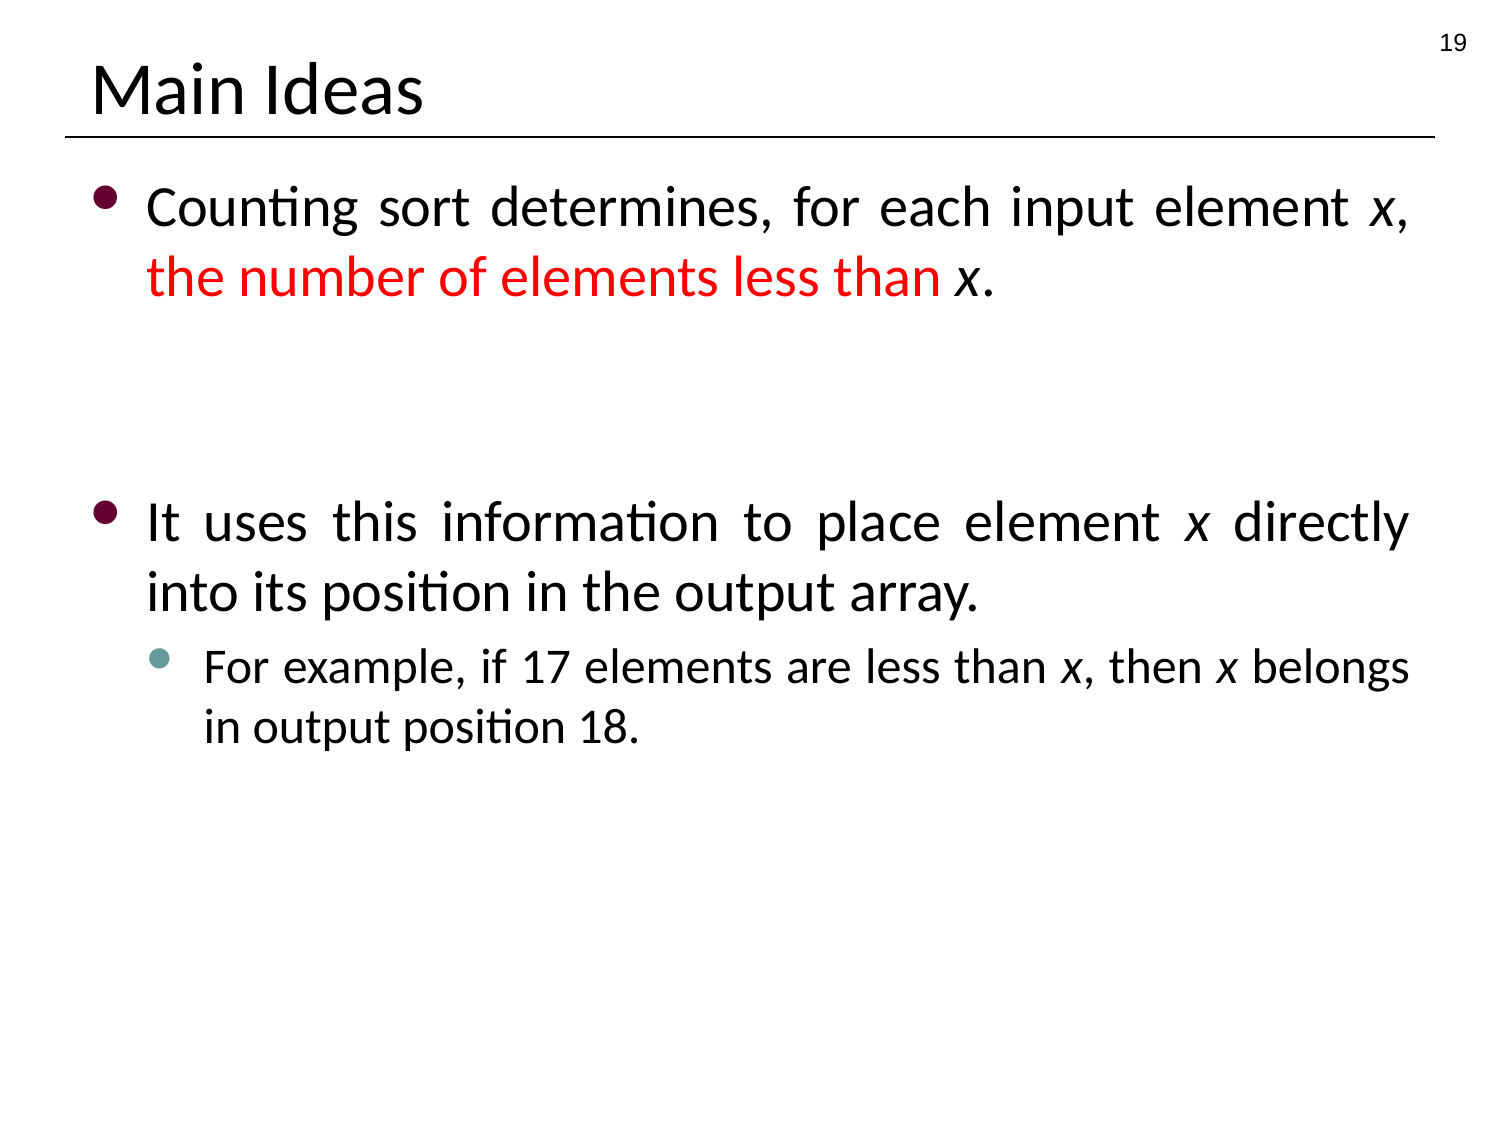

19
# Main Ideas
Counting sort determines, for each input element x, the number of elements less than x.

It uses this information to place element x directly into its position in the output array.
For example, if 17 elements are less than x, then x belongs in output position 18.